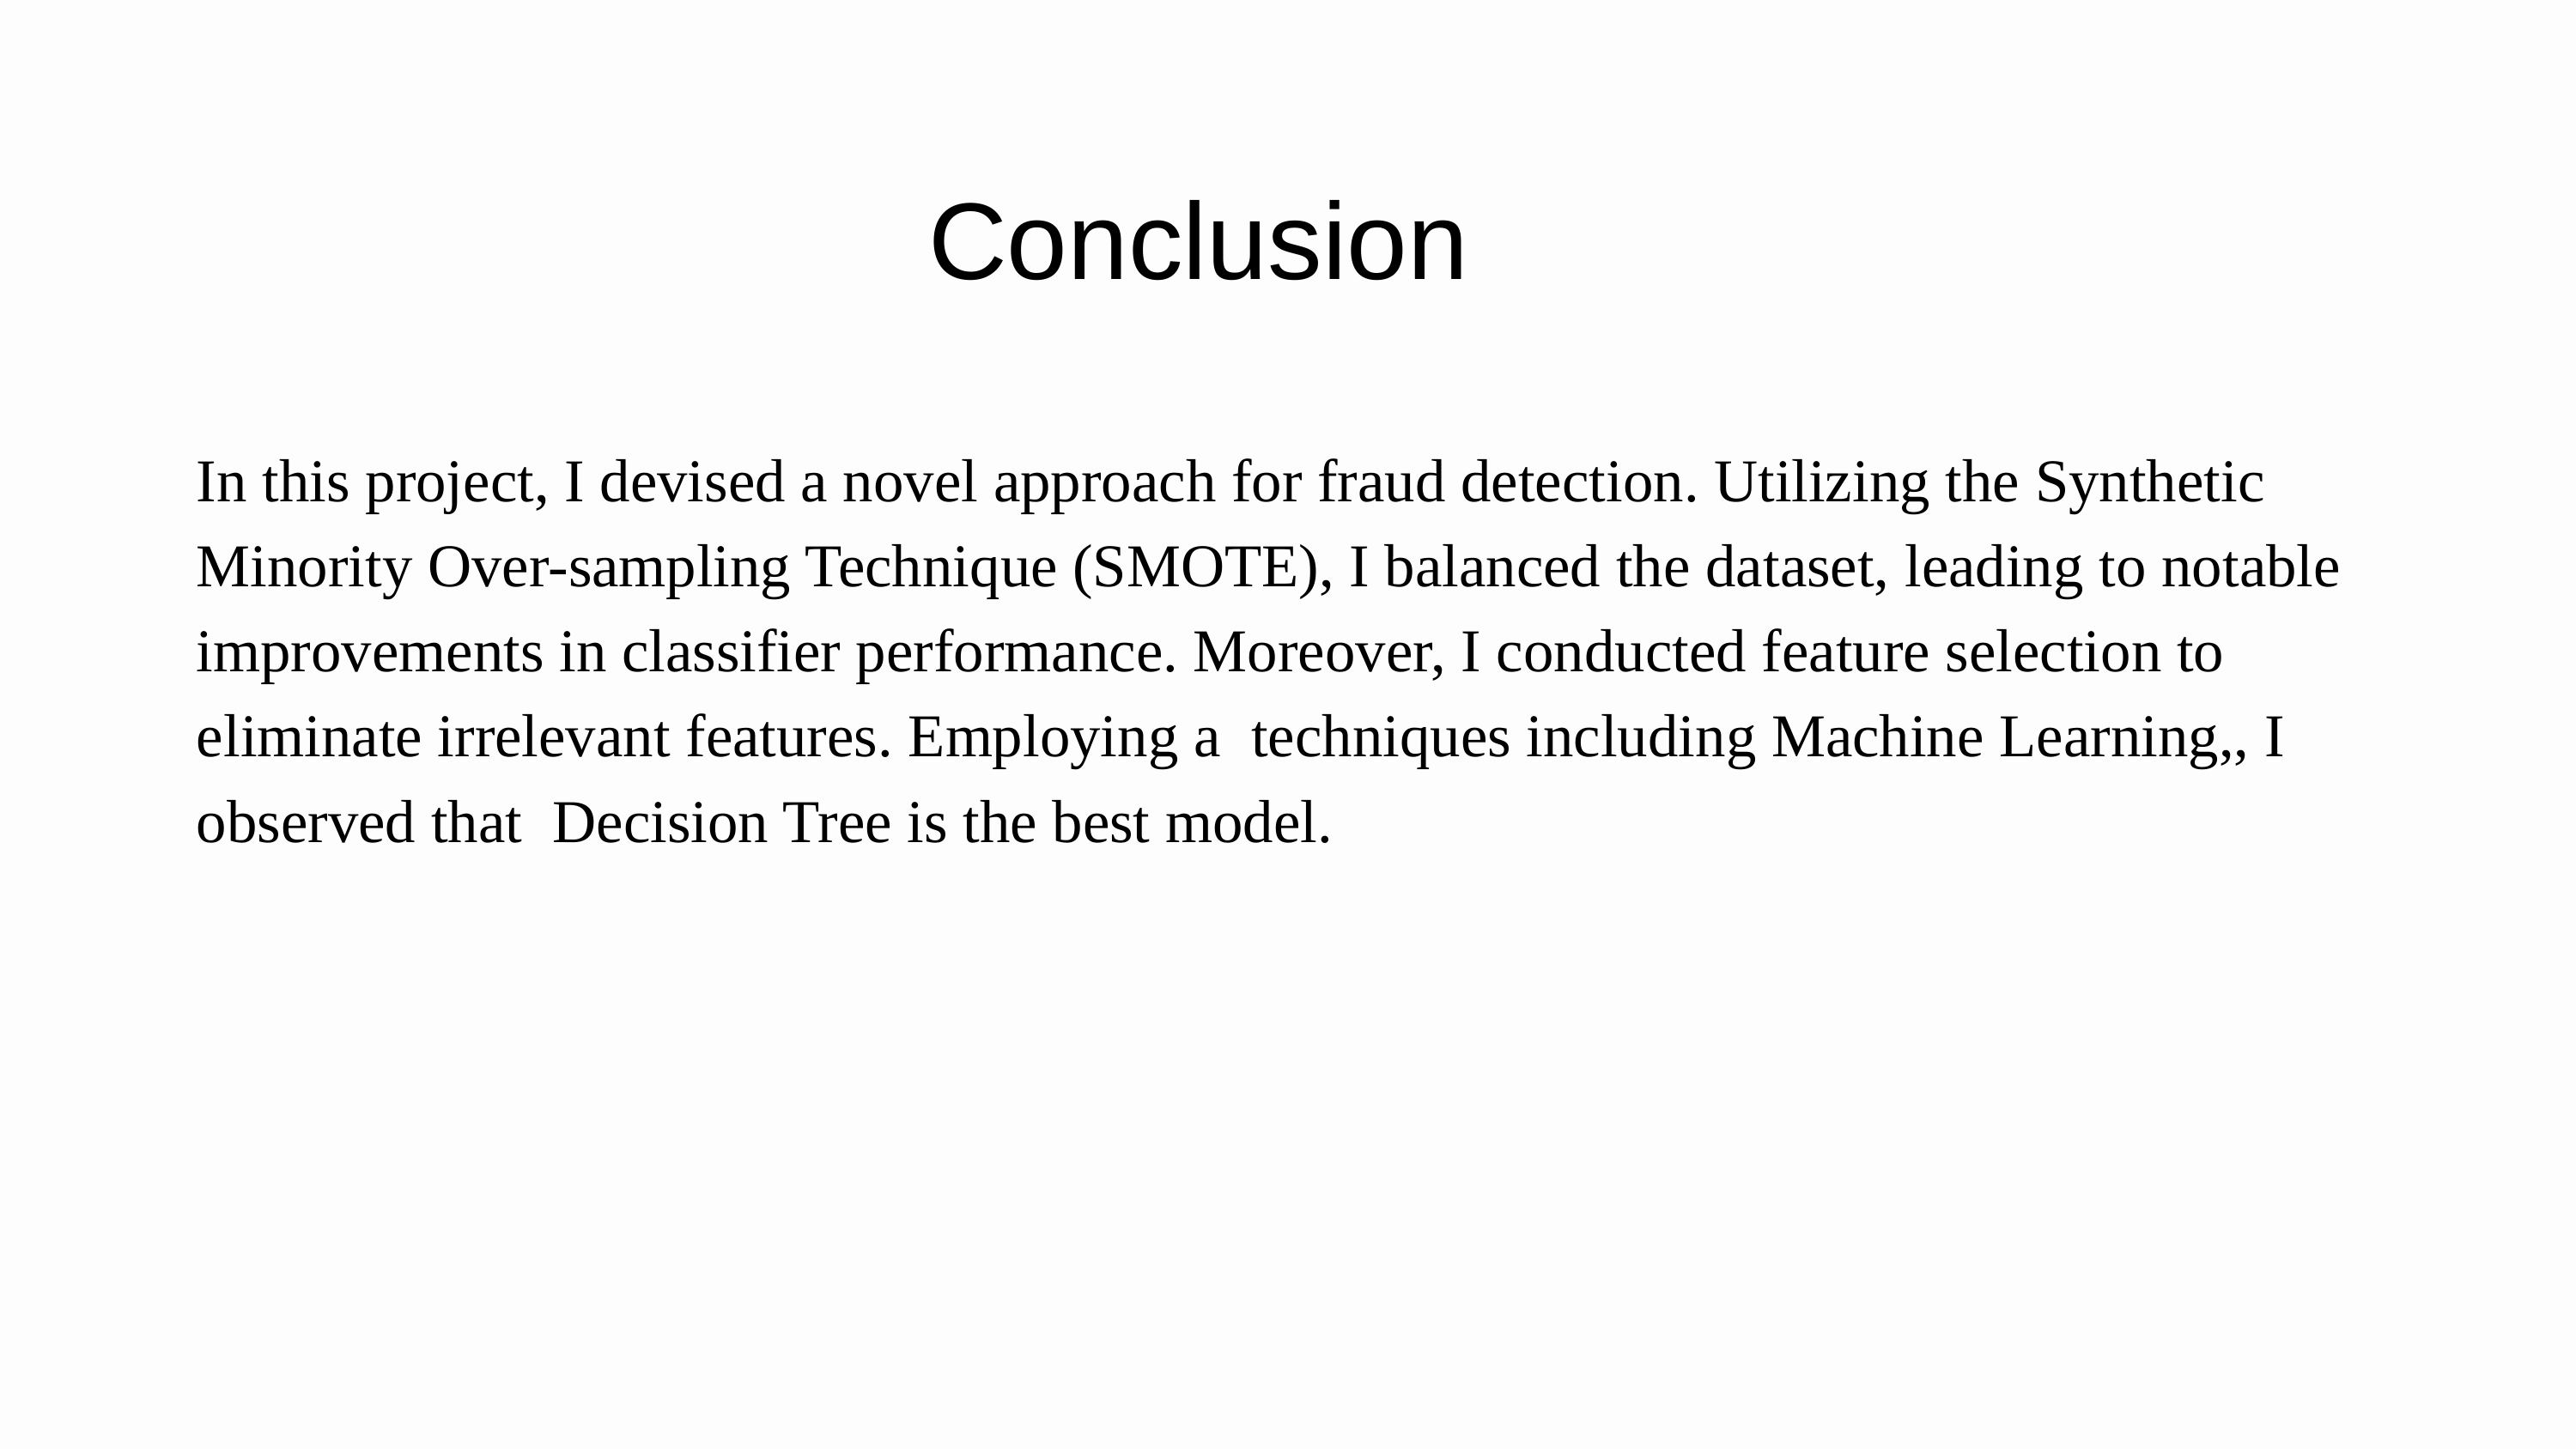

Conclusion

In this project, I devised a novel approach for fraud detection. Utilizing the Synthetic Minority Over-sampling Technique (SMOTE), I balanced the dataset, leading to notable improvements in classifier performance. Moreover, I conducted feature selection to eliminate irrelevant features. Employing a  techniques including Machine Learning,, I observed that  Decision Tree is the best model.